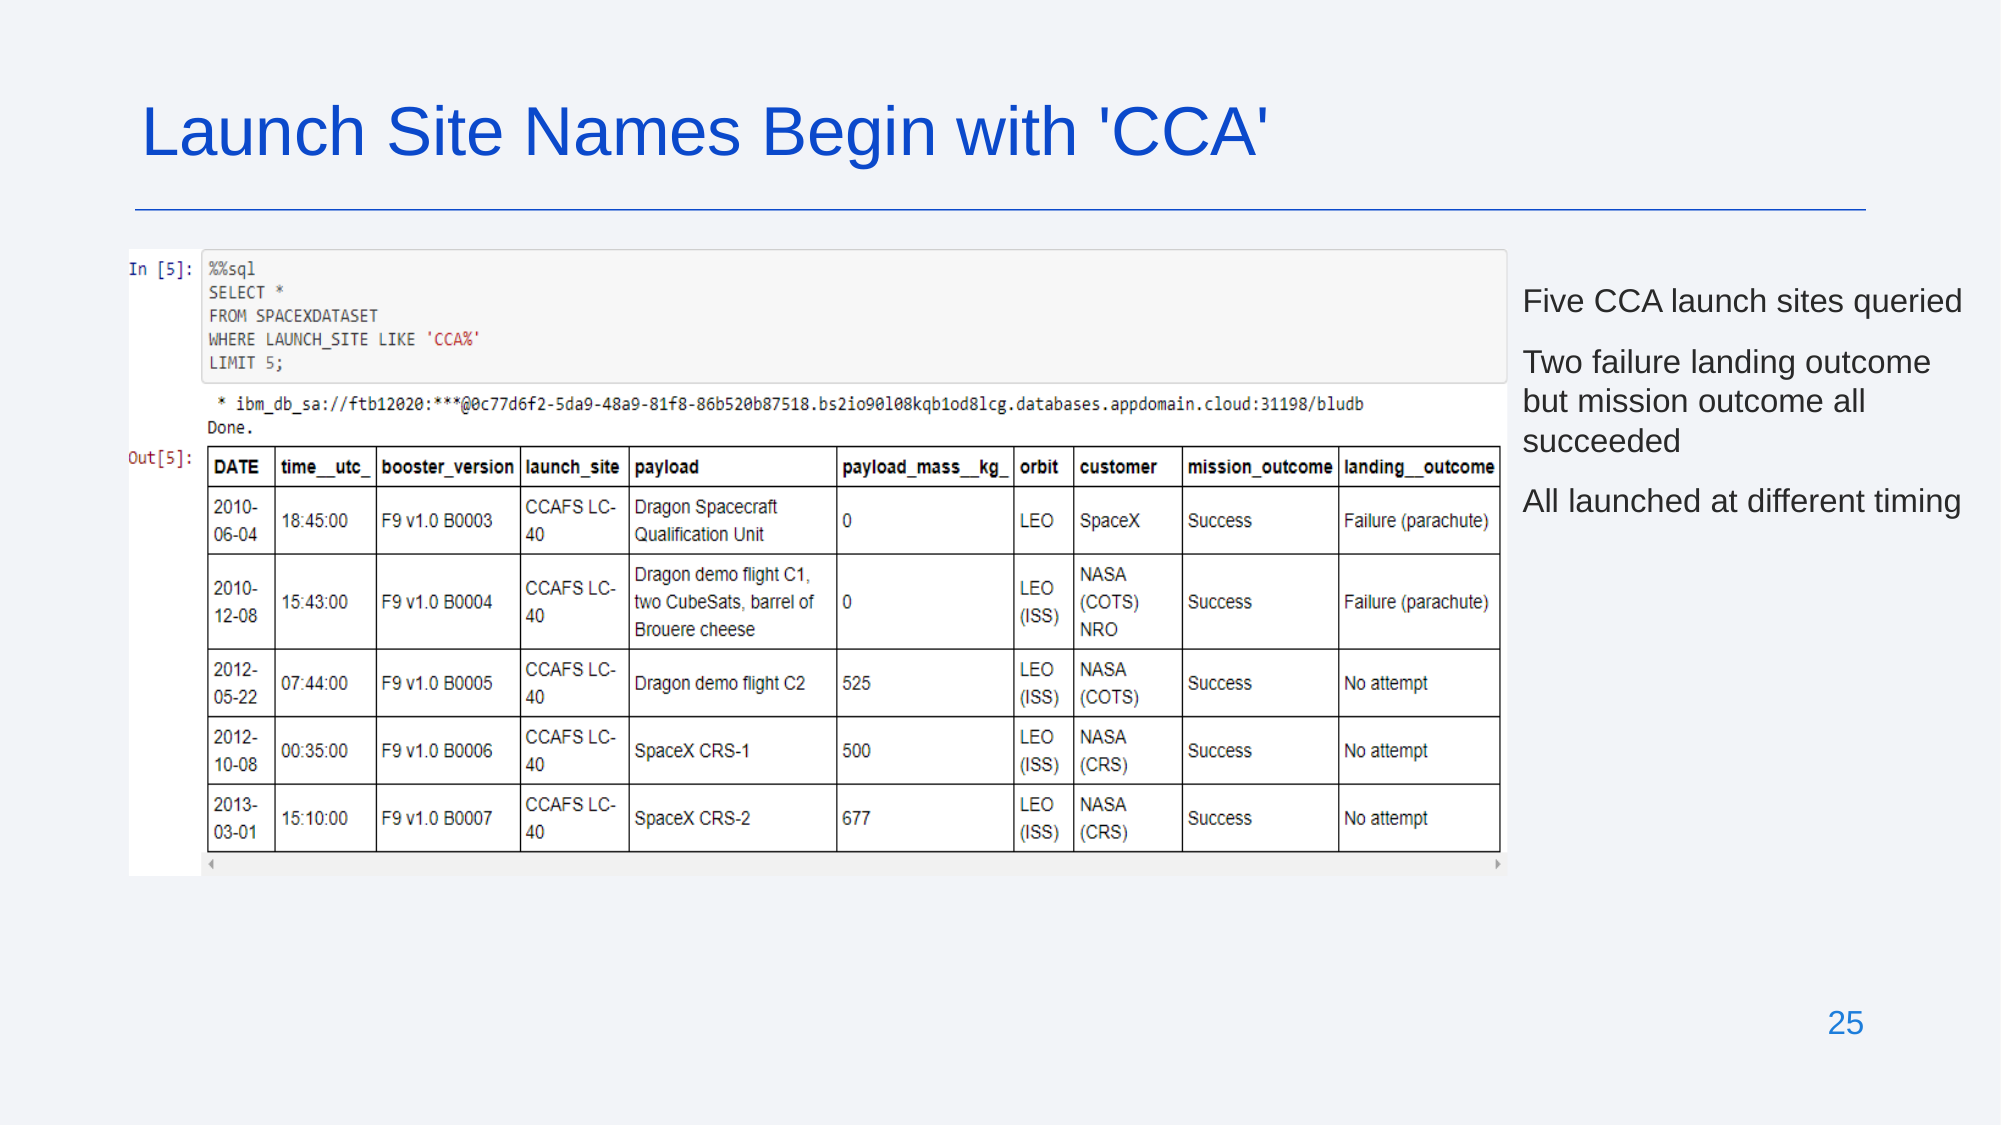

Launch Site Names Begin with 'CCA'

Five CCA launch sites queried
Two failure landing outcome but mission outcome all succeeded
All launched at different timing
25